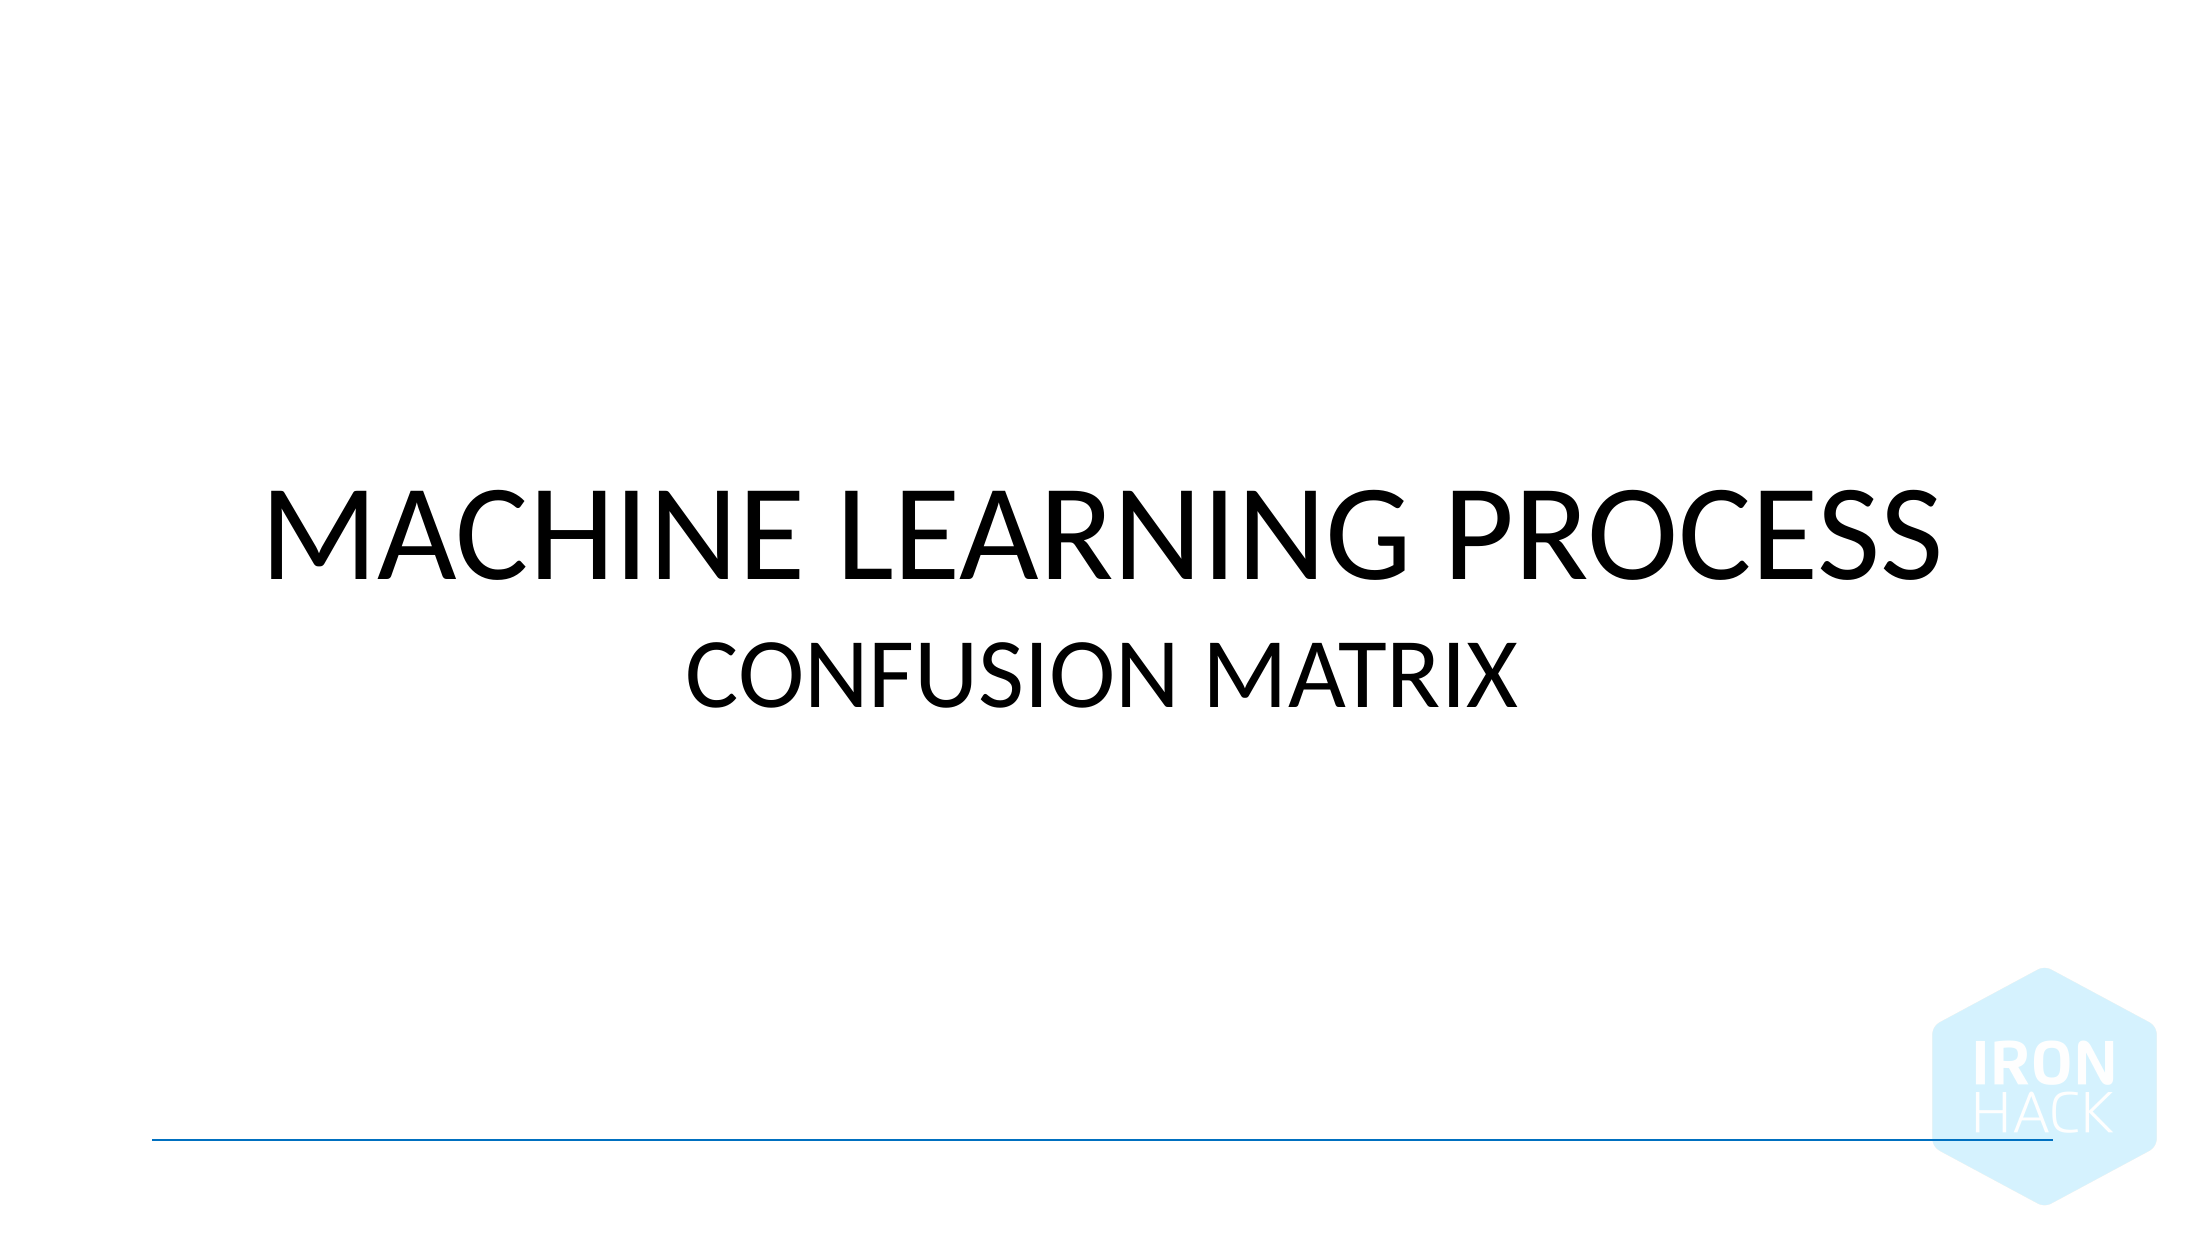

Machine learning process
CONFUSION MATRIX
October 2, 2024 |
69